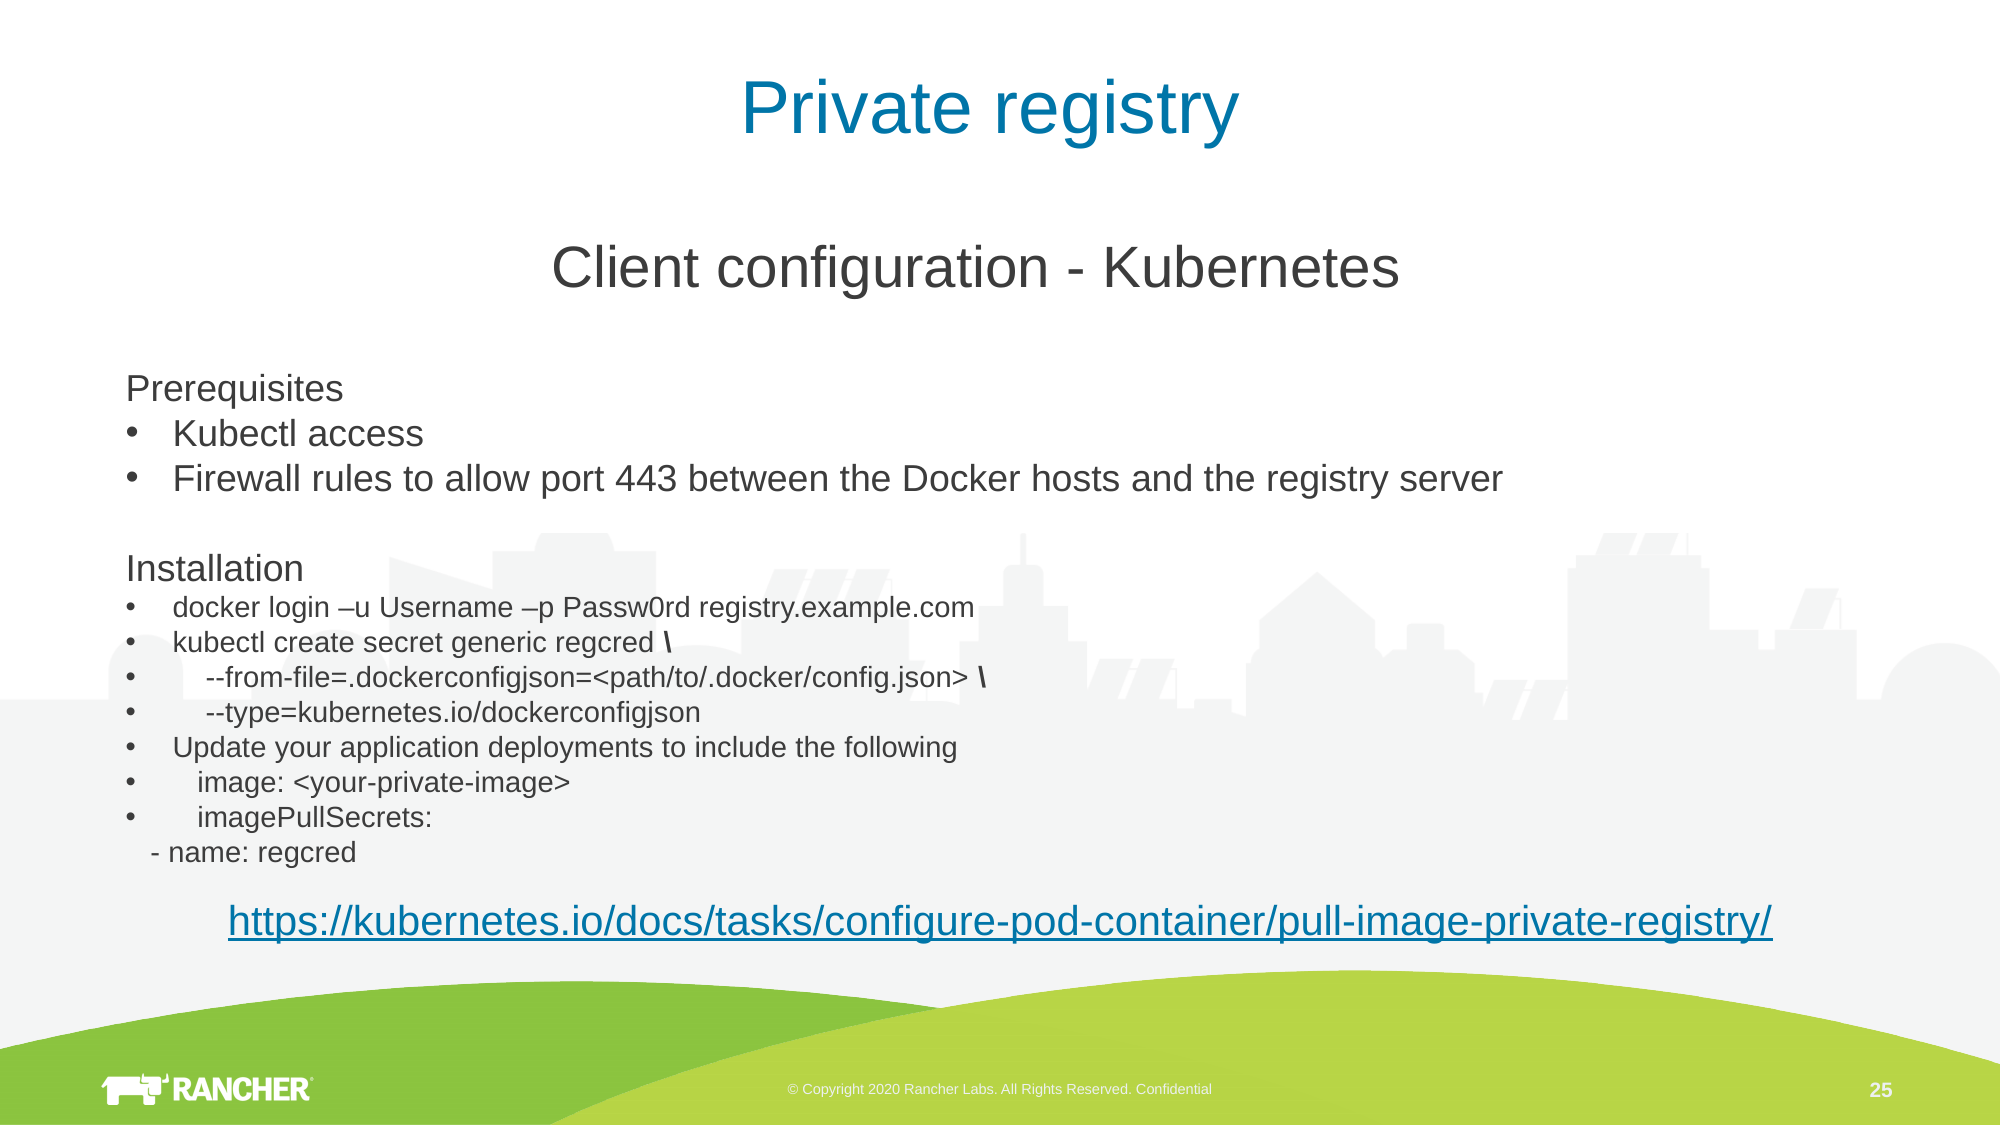

# Private registry
Client configuration - Kubernetes
https://kubernetes.io/docs/tasks/configure-pod-container/pull-image-private-registry/
Prerequisites
Kubectl access
Firewall rules to allow port 443 between the Docker hosts and the registry server

Installation
docker login –u Username –p Passw0rd registry.example.com
kubectl create secret generic regcred \
    --from-file=.dockerconfigjson=<path/to/.docker/config.json> \
    --type=kubernetes.io/dockerconfigjson
Update your application deployments to include the following
   image: <your-private-image>
   imagePullSecrets:
   - name: regcred